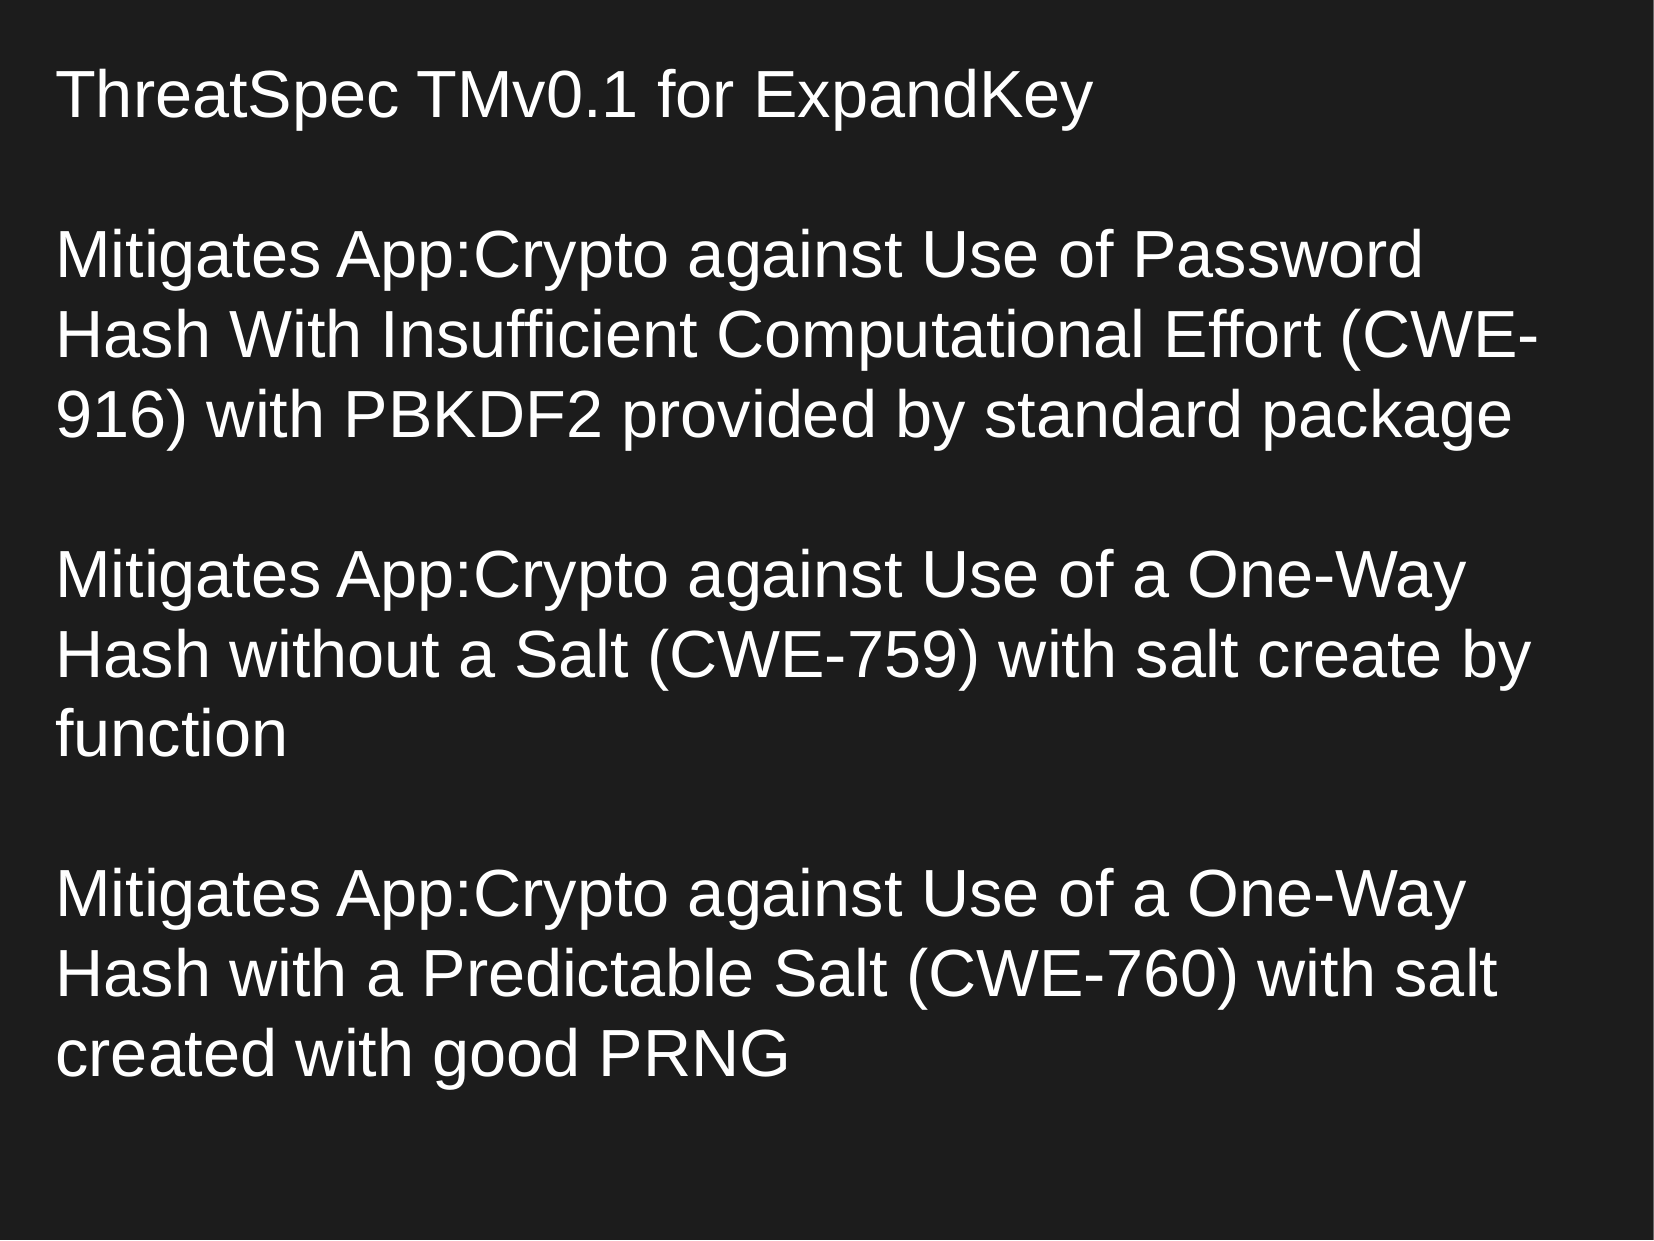

ThreatSpec TMv0.1 for ExpandKey

Mitigates App:Crypto against Use of Password Hash With Insufficient Computational Effort (CWE-916) with PBKDF2 provided by standard package

Mitigates App:Crypto against Use of a One-Way Hash without a Salt (CWE-759) with salt create by function

Mitigates App:Crypto against Use of a One-Way Hash with a Predictable Salt (CWE-760) with salt created with good PRNG